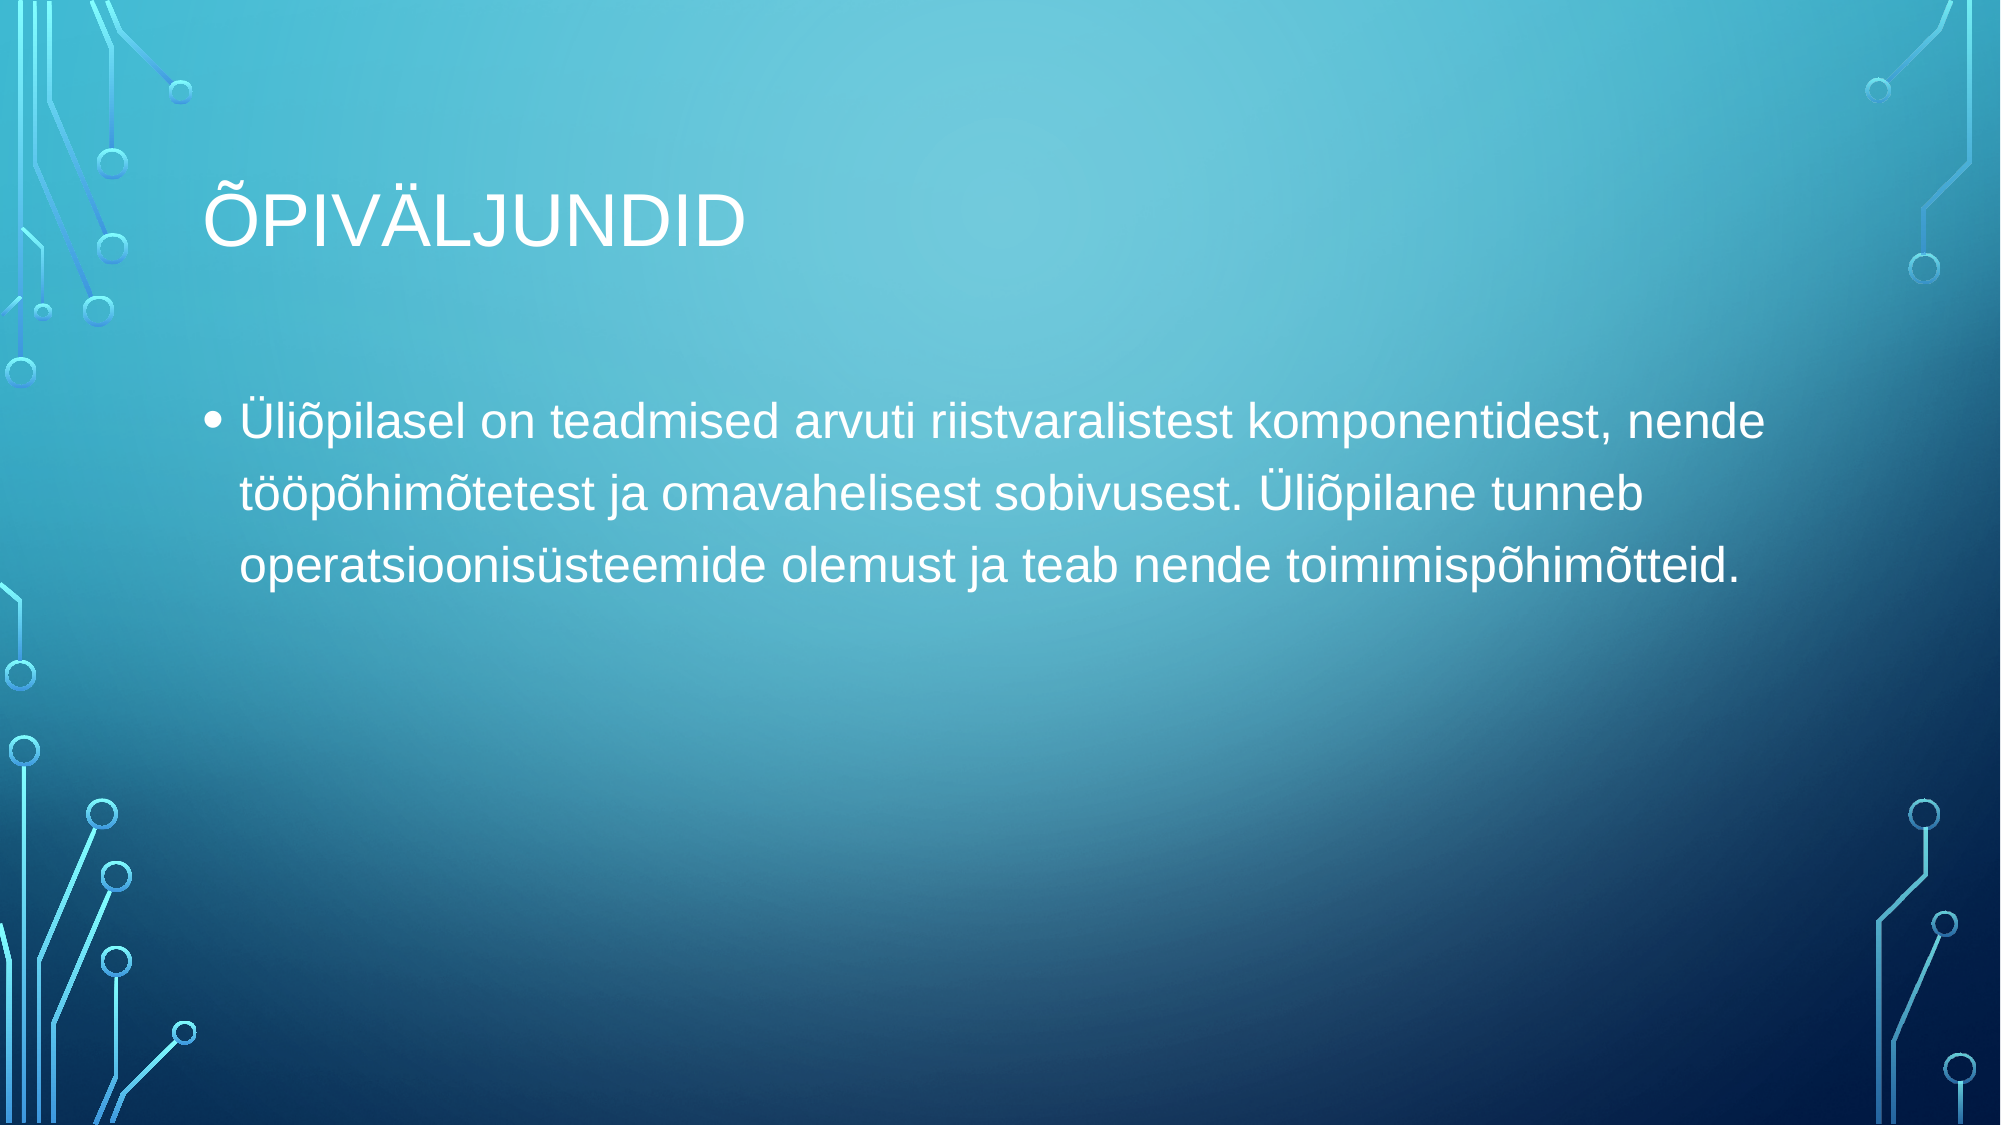

# Õpiväljundid
Üliõpilasel on teadmised arvuti riistvaralistest komponentidest, nende tööpõhimõtetest ja omavahelisest sobivusest. Üliõpilane tunneb operatsioonisüsteemide olemust ja teab nende toimimispõhimõtteid.